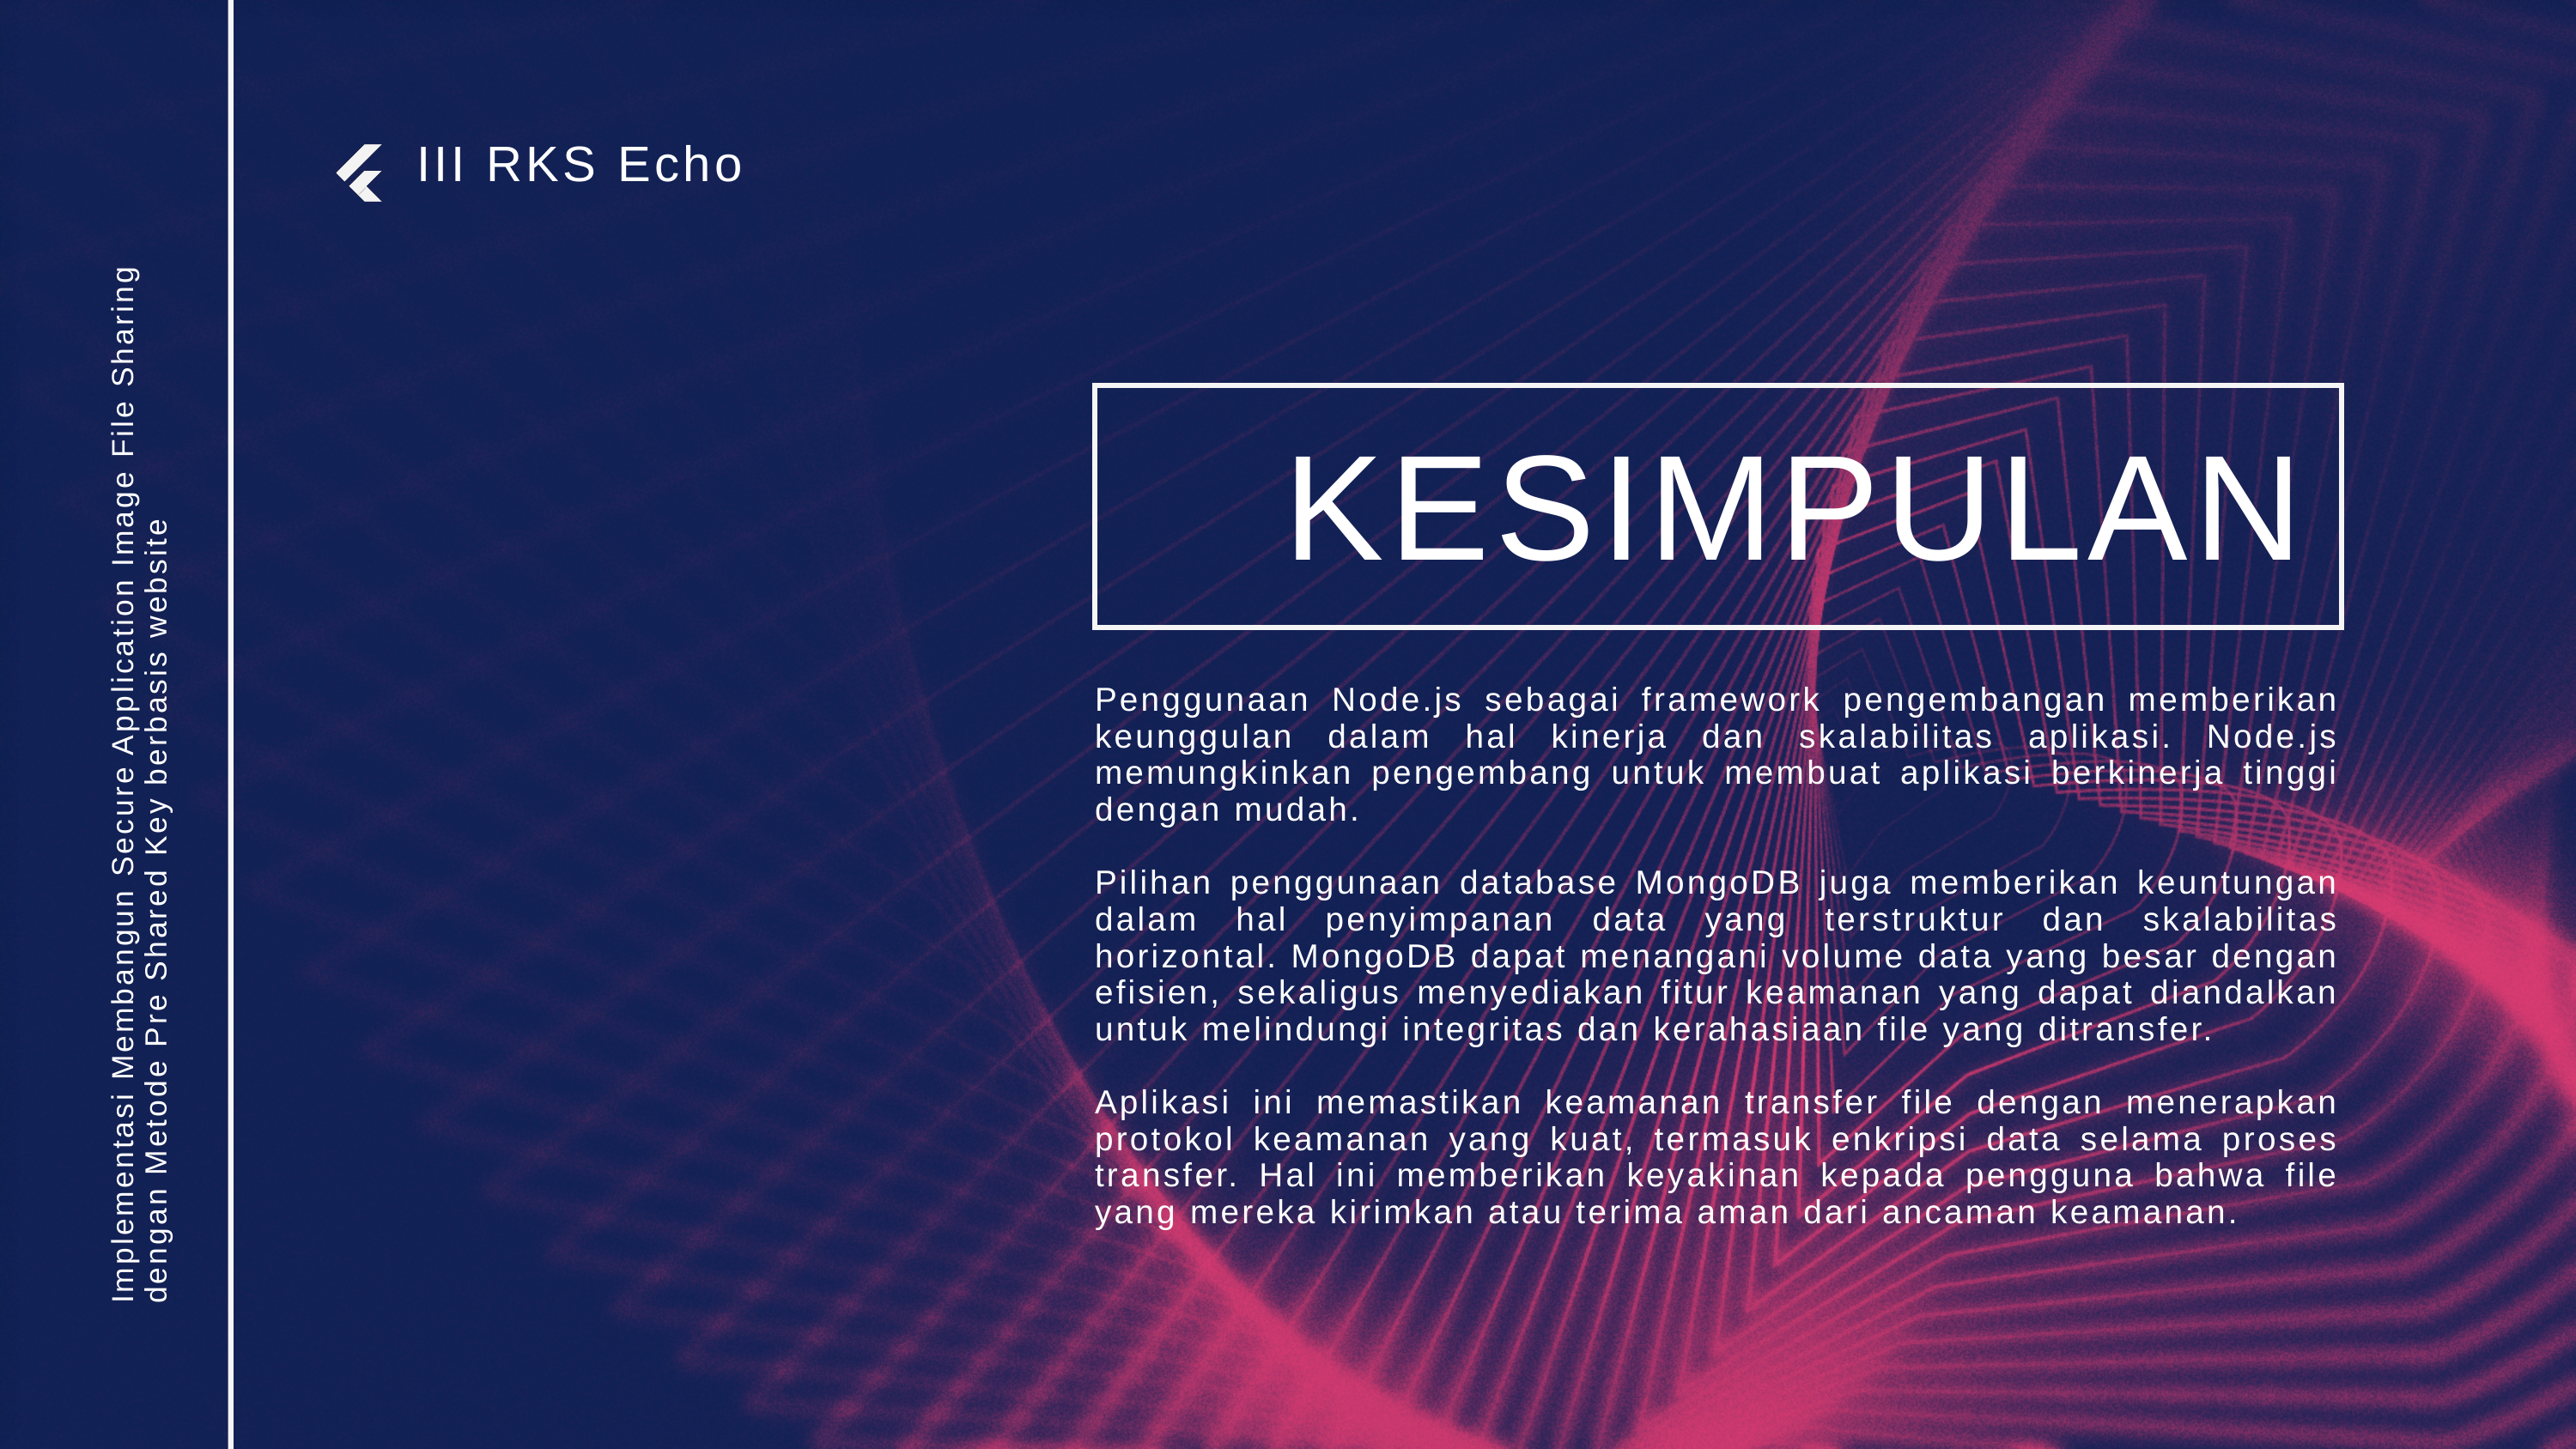

III RKS Echo

KESIMPULAN
Penggunaan Node.js sebagai framework pengembangan memberikan keunggulan dalam hal kinerja dan skalabilitas aplikasi. Node.js memungkinkan pengembang untuk membuat aplikasi berkinerja tinggi dengan mudah.

Pilihan penggunaan database MongoDB juga memberikan keuntungan dalam hal penyimpanan data yang terstruktur dan skalabilitas horizontal. MongoDB dapat menangani volume data yang besar dengan efisien, sekaligus menyediakan fitur keamanan yang dapat diandalkan untuk melindungi integritas dan kerahasiaan file yang ditransfer.

Aplikasi ini memastikan keamanan transfer file dengan menerapkan protokol keamanan yang kuat, termasuk enkripsi data selama proses transfer. Hal ini memberikan keyakinan kepada pengguna bahwa file yang mereka kirimkan atau terima aman dari ancaman keamanan.
Implementasi Membangun Secure Application Image File Sharing dengan Metode Pre Shared Key berbasis website